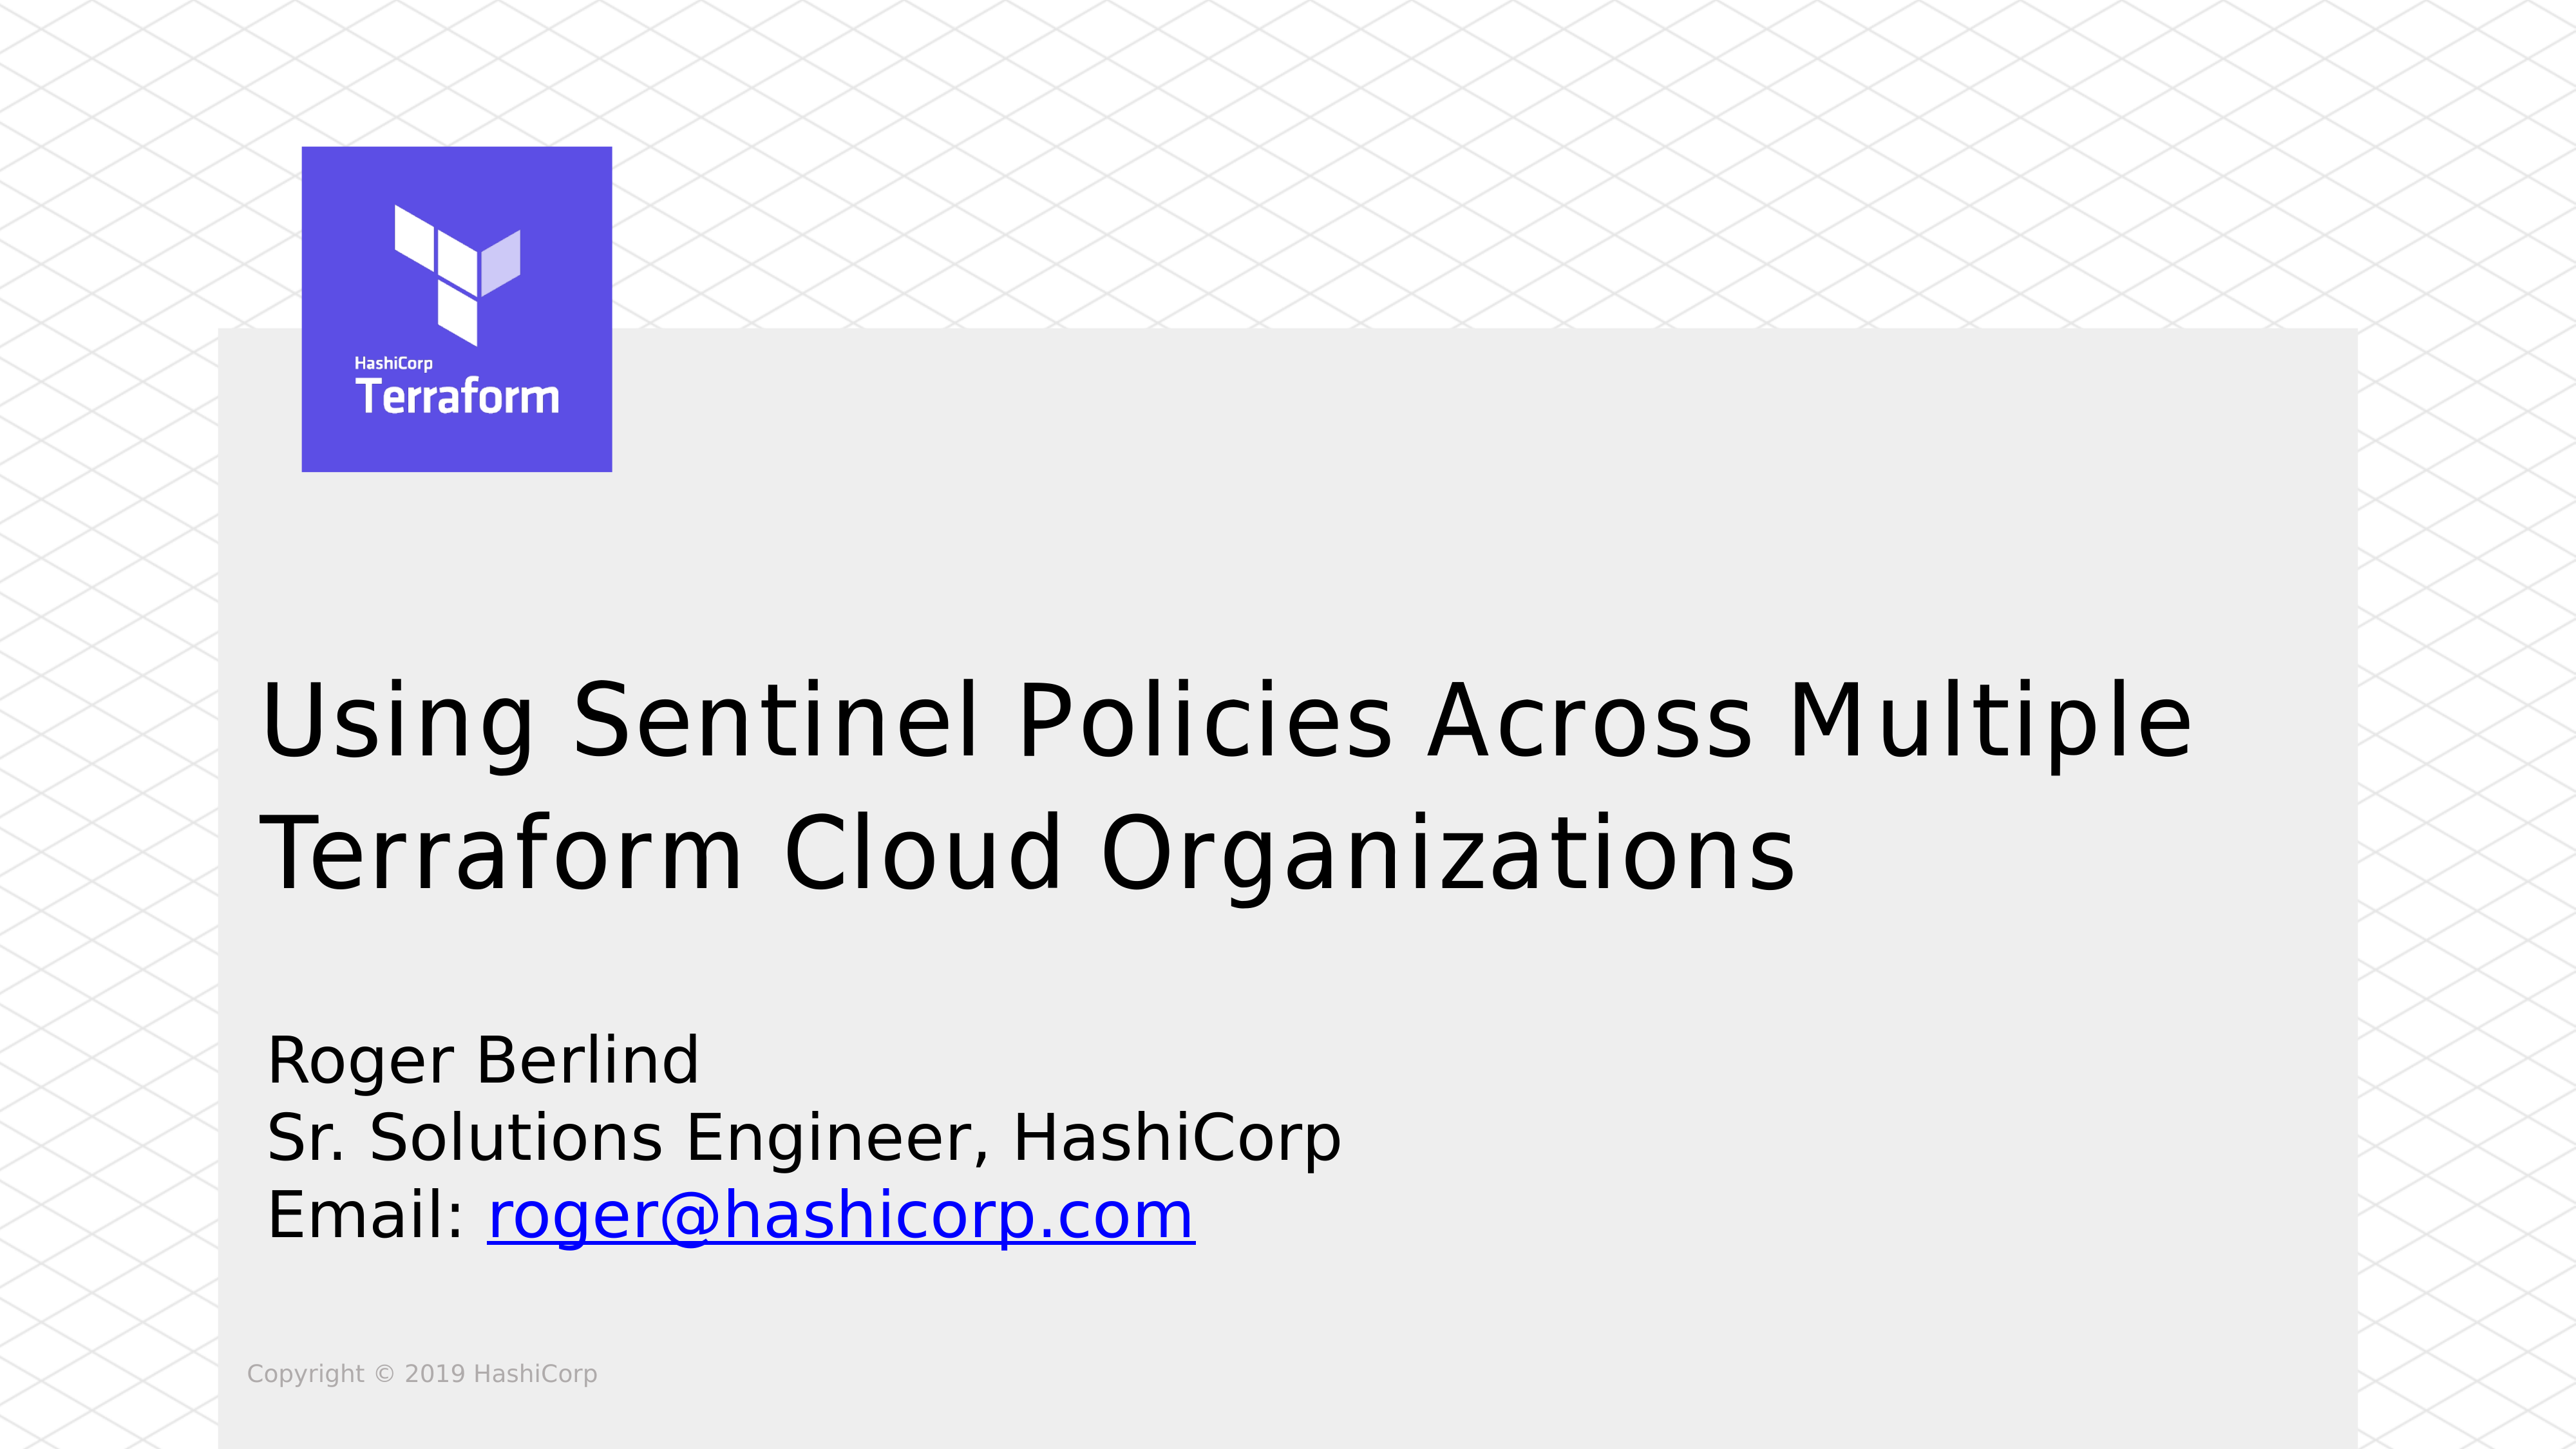

# Using Sentinel Policies Across Multiple Terraform Cloud Organizations
Roger Berlind
Sr. Solutions Engineer, HashiCorp
Email: roger@hashicorp.com